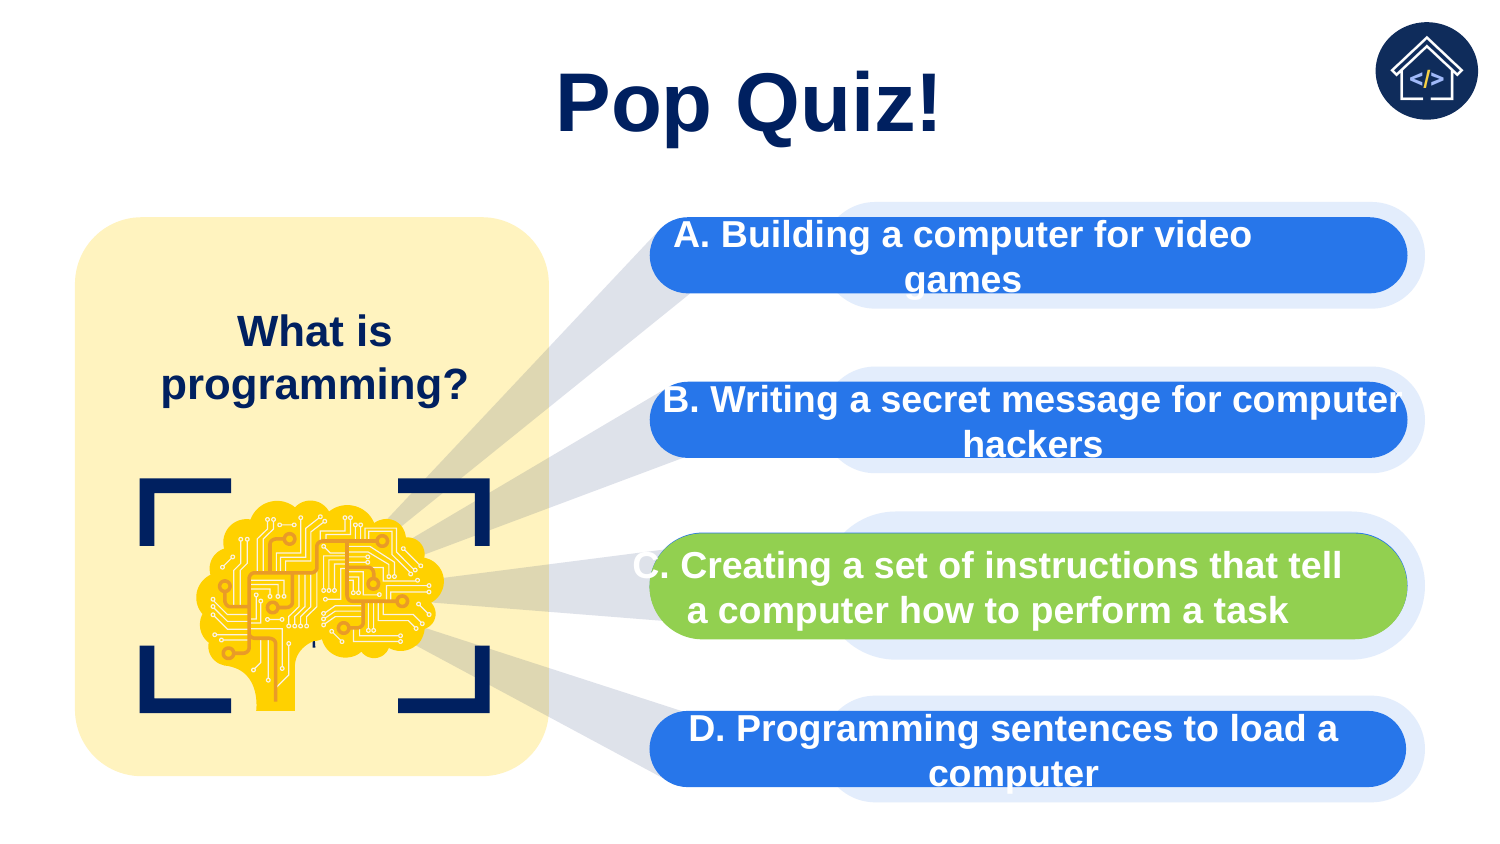

# Pop Quiz!

A. Building a computer for video games
What is programming?

B. Writing a secret message for computer hackers

C. Creating a set of instructions that tell a computer how to perform a task

D. Programming sentences to load a computer